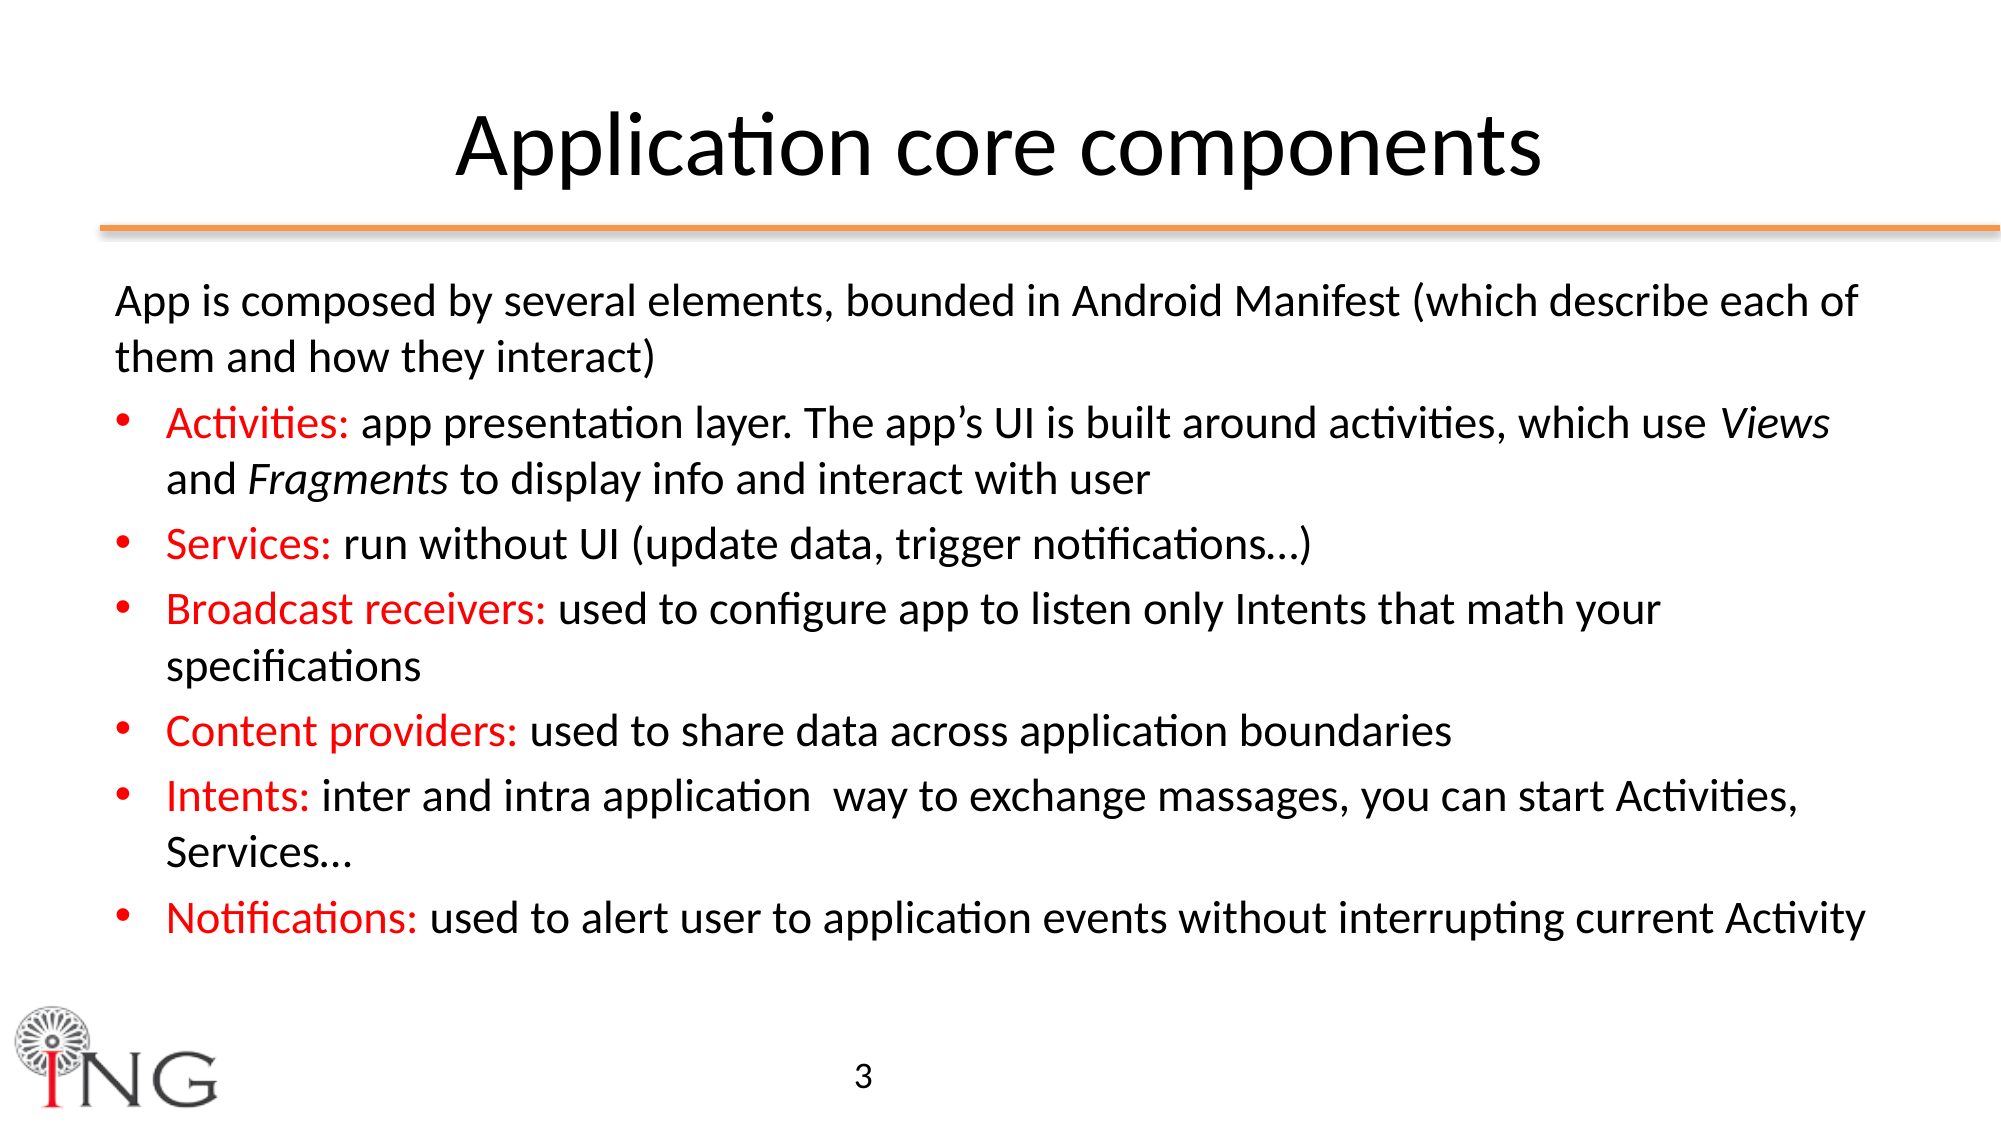

# Application core components
App is composed by several elements, bounded in Android Manifest (which describe each of them and how they interact)
Activities: app presentation layer. The app’s UI is built around activities, which use Views and Fragments to display info and interact with user
Services: run without UI (update data, trigger notifications…)
Broadcast receivers: used to configure app to listen only Intents that math your specifications
Content providers: used to share data across application boundaries
Intents: inter and intra application  way to exchange massages, you can start Activities, Services…
Notifications: used to alert user to application events without interrupting current Activity
3